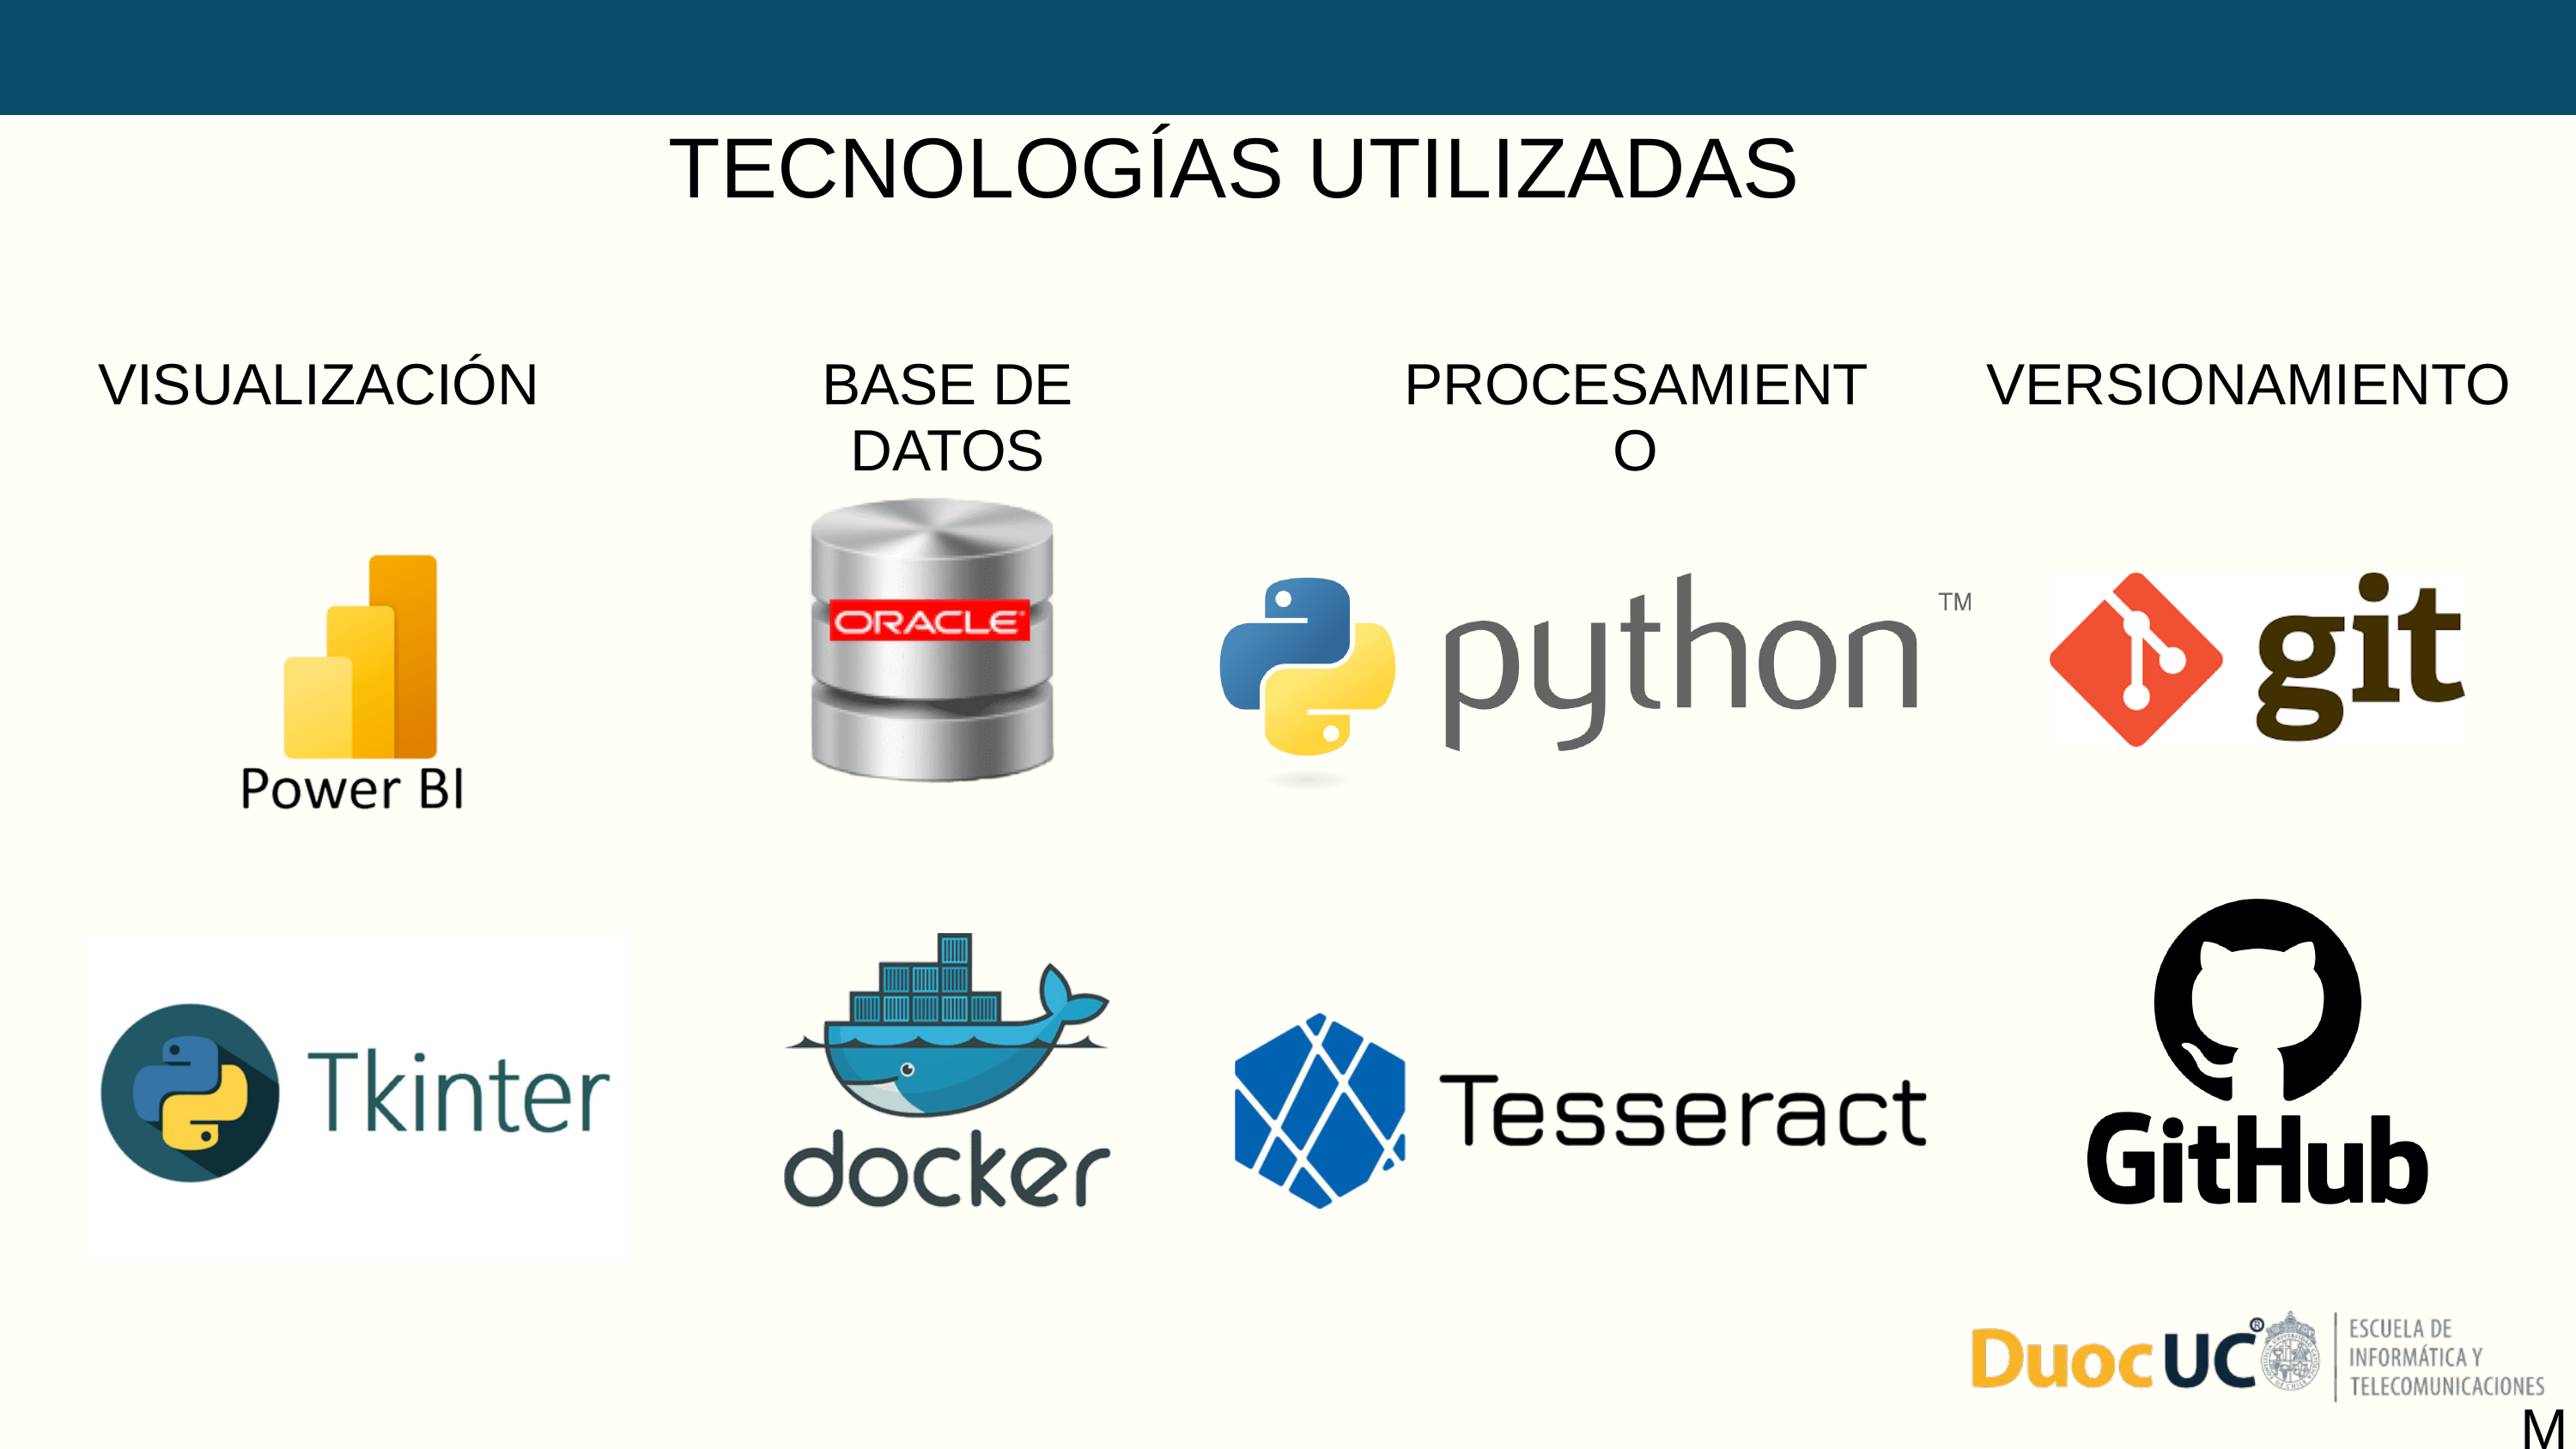

TECNOLOGÍAS UTILIZADAS
VISUALIZACIÓN
BASE DE DATOS
PROCESAMIENTO
VERSIONAMIENTO

M